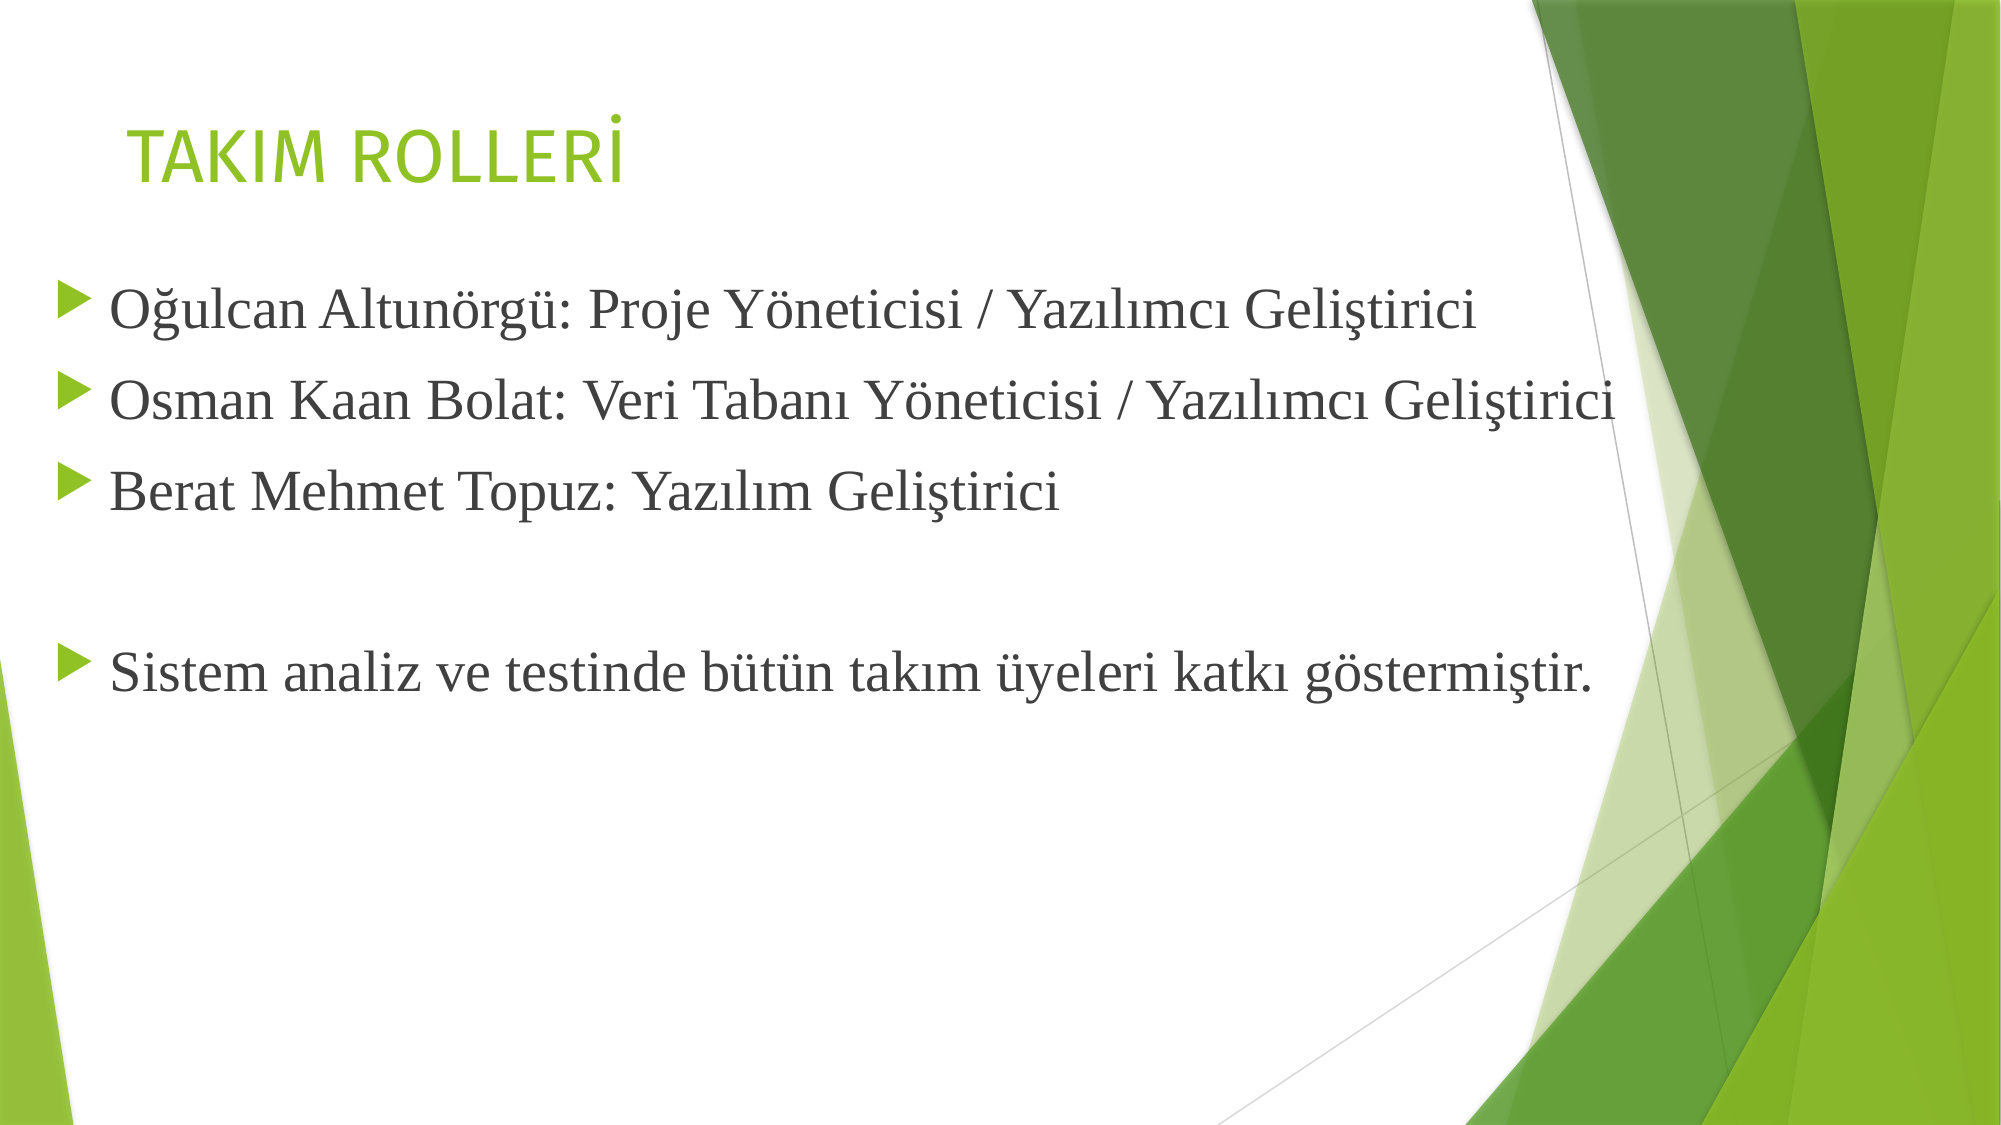

# TAKIM ROLLERİ
Oğulcan Altunörgü: Proje Yöneticisi / Yazılımcı Geliştirici
Osman Kaan Bolat: Veri Tabanı Yöneticisi / Yazılımcı Geliştirici
Berat Mehmet Topuz: Yazılım Geliştirici

Sistem analiz ve testinde bütün takım üyeleri katkı göstermiştir.